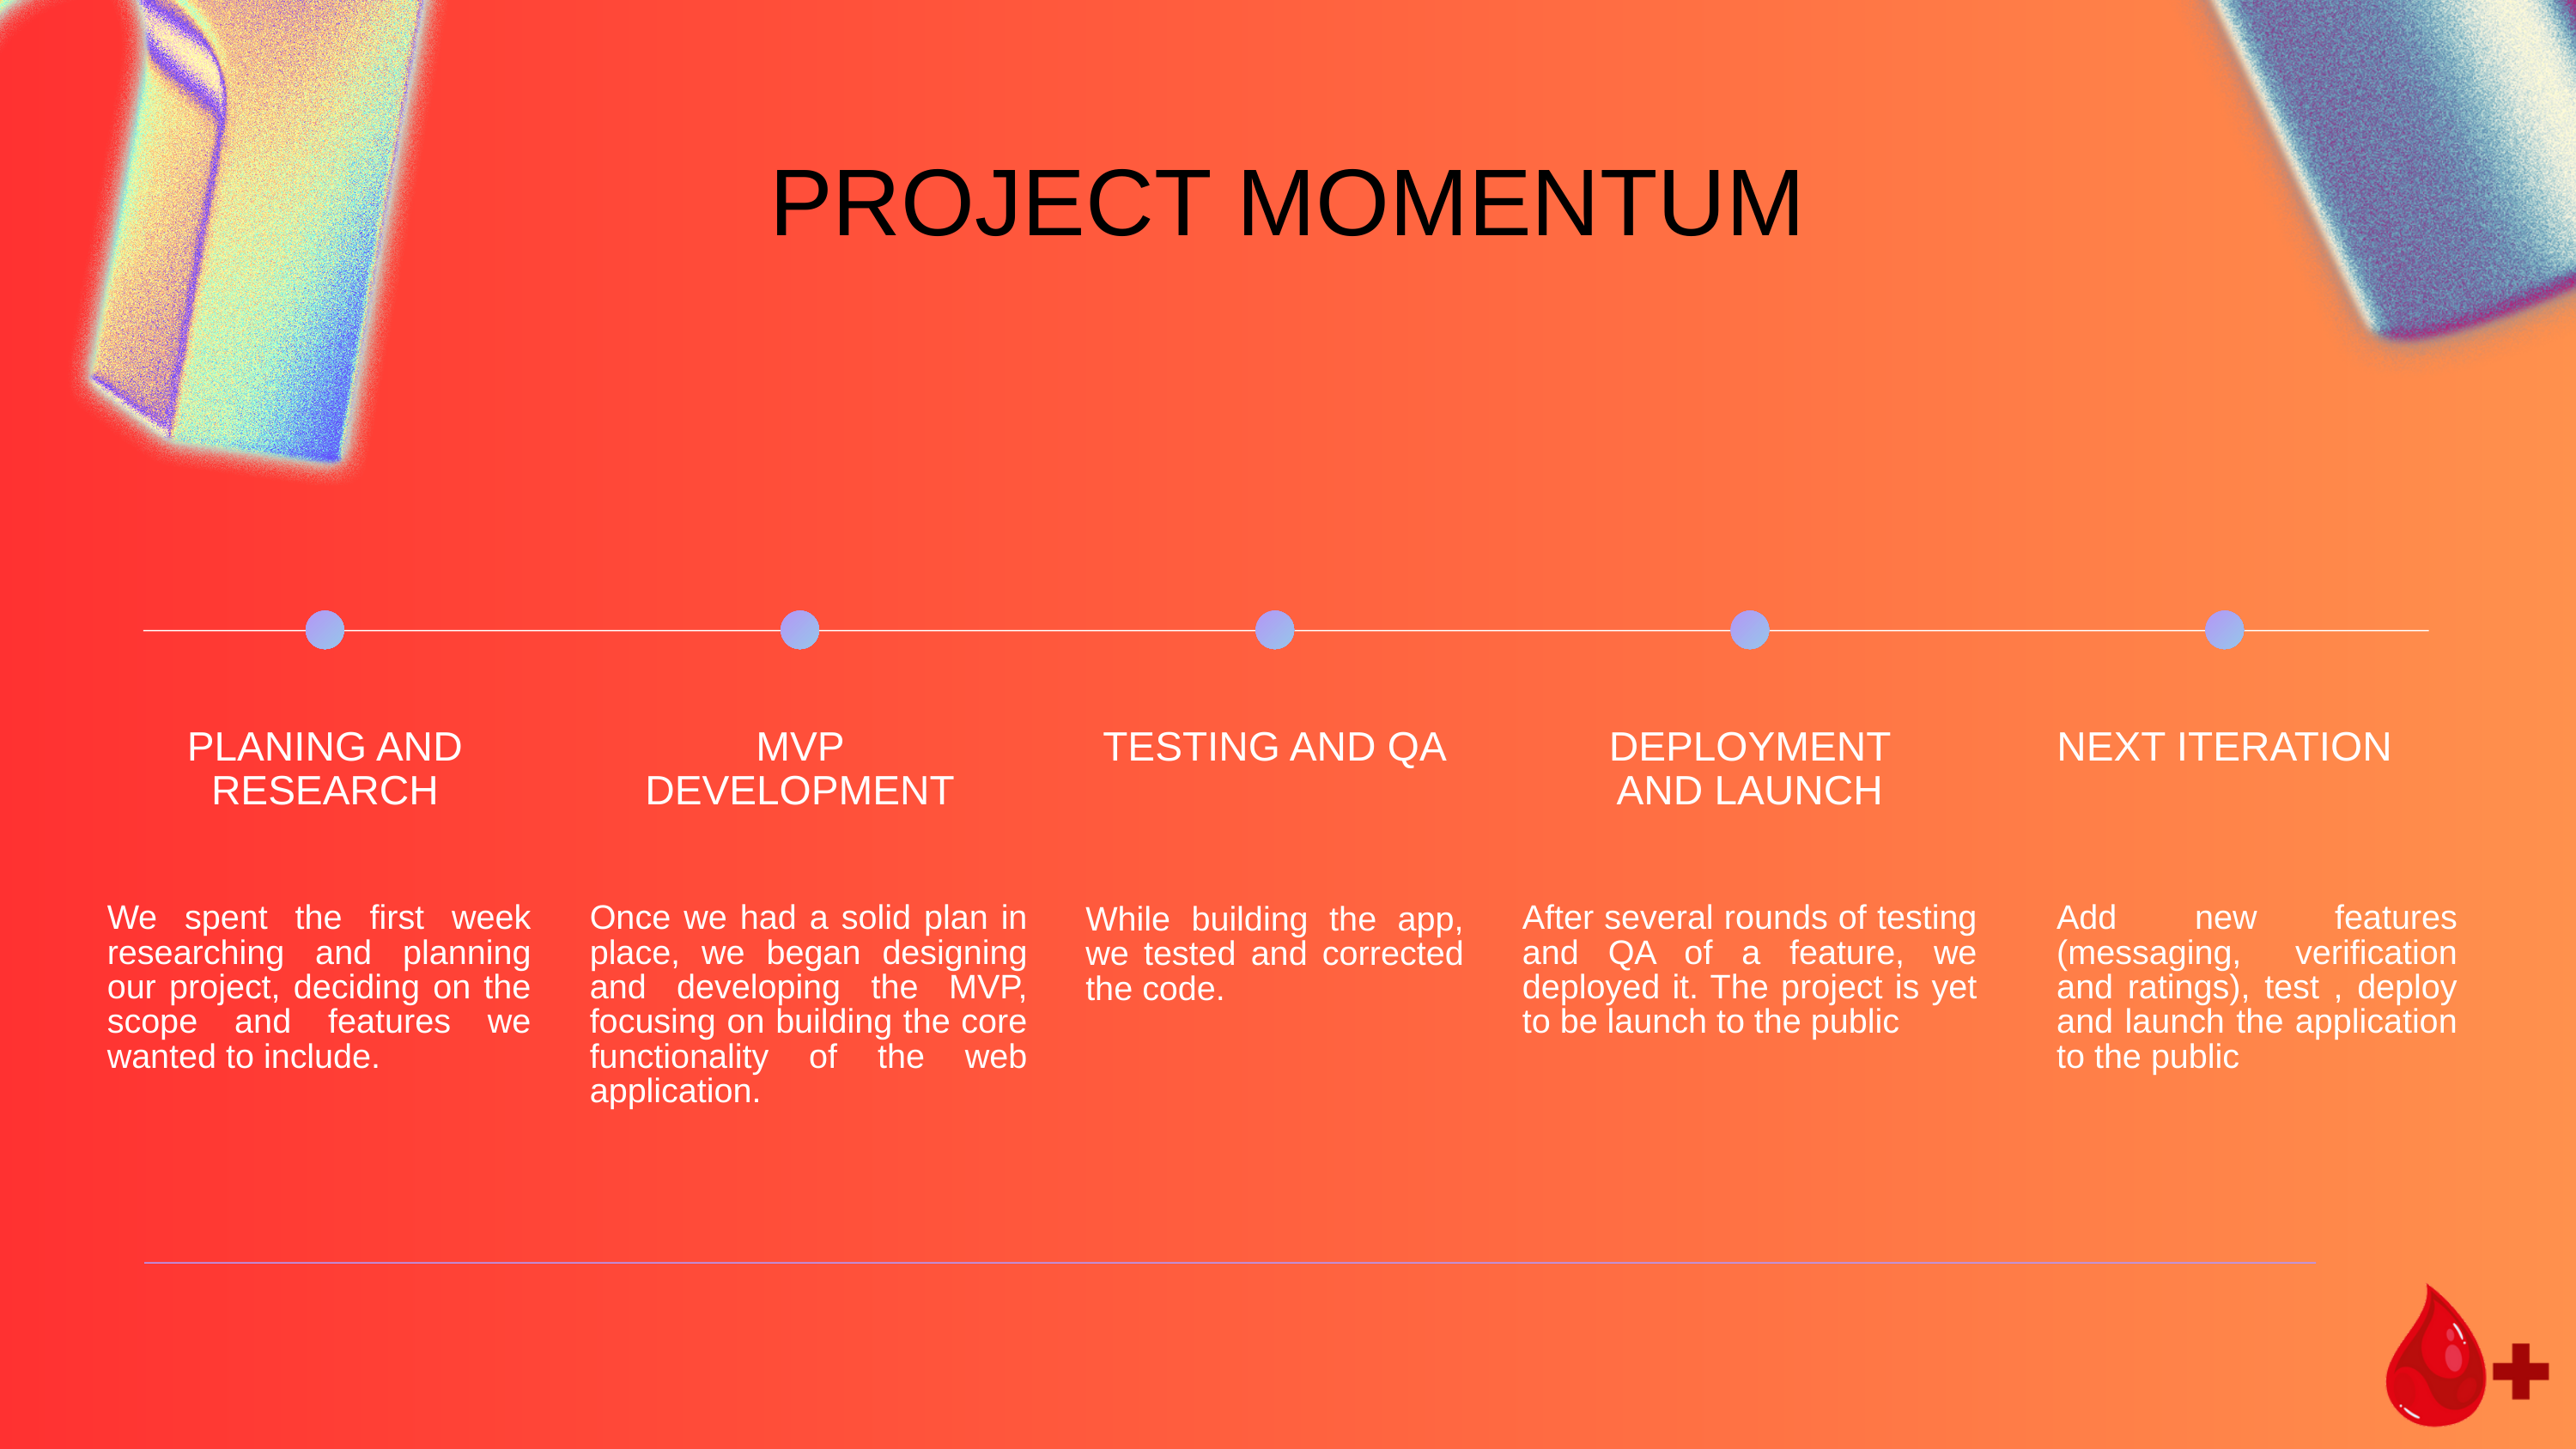

PROJECT MOMENTUM

PLANING AND RESEARCH
MVP DEVELOPMENT
TESTING AND QA
DEPLOYMENT AND LAUNCH
NEXT ITERATION
We spent the first week researching and planning our project, deciding on the scope and features we wanted to include.
Once we had a solid plan in place, we began designing and developing the MVP, focusing on building the core functionality of the web application.
After several rounds of testing and QA of a feature, we deployed it. The project is yet to be launch to the public
Add new features (messaging, verification and ratings), test , deploy and launch the application to the public
While building the app, we tested and corrected the code.